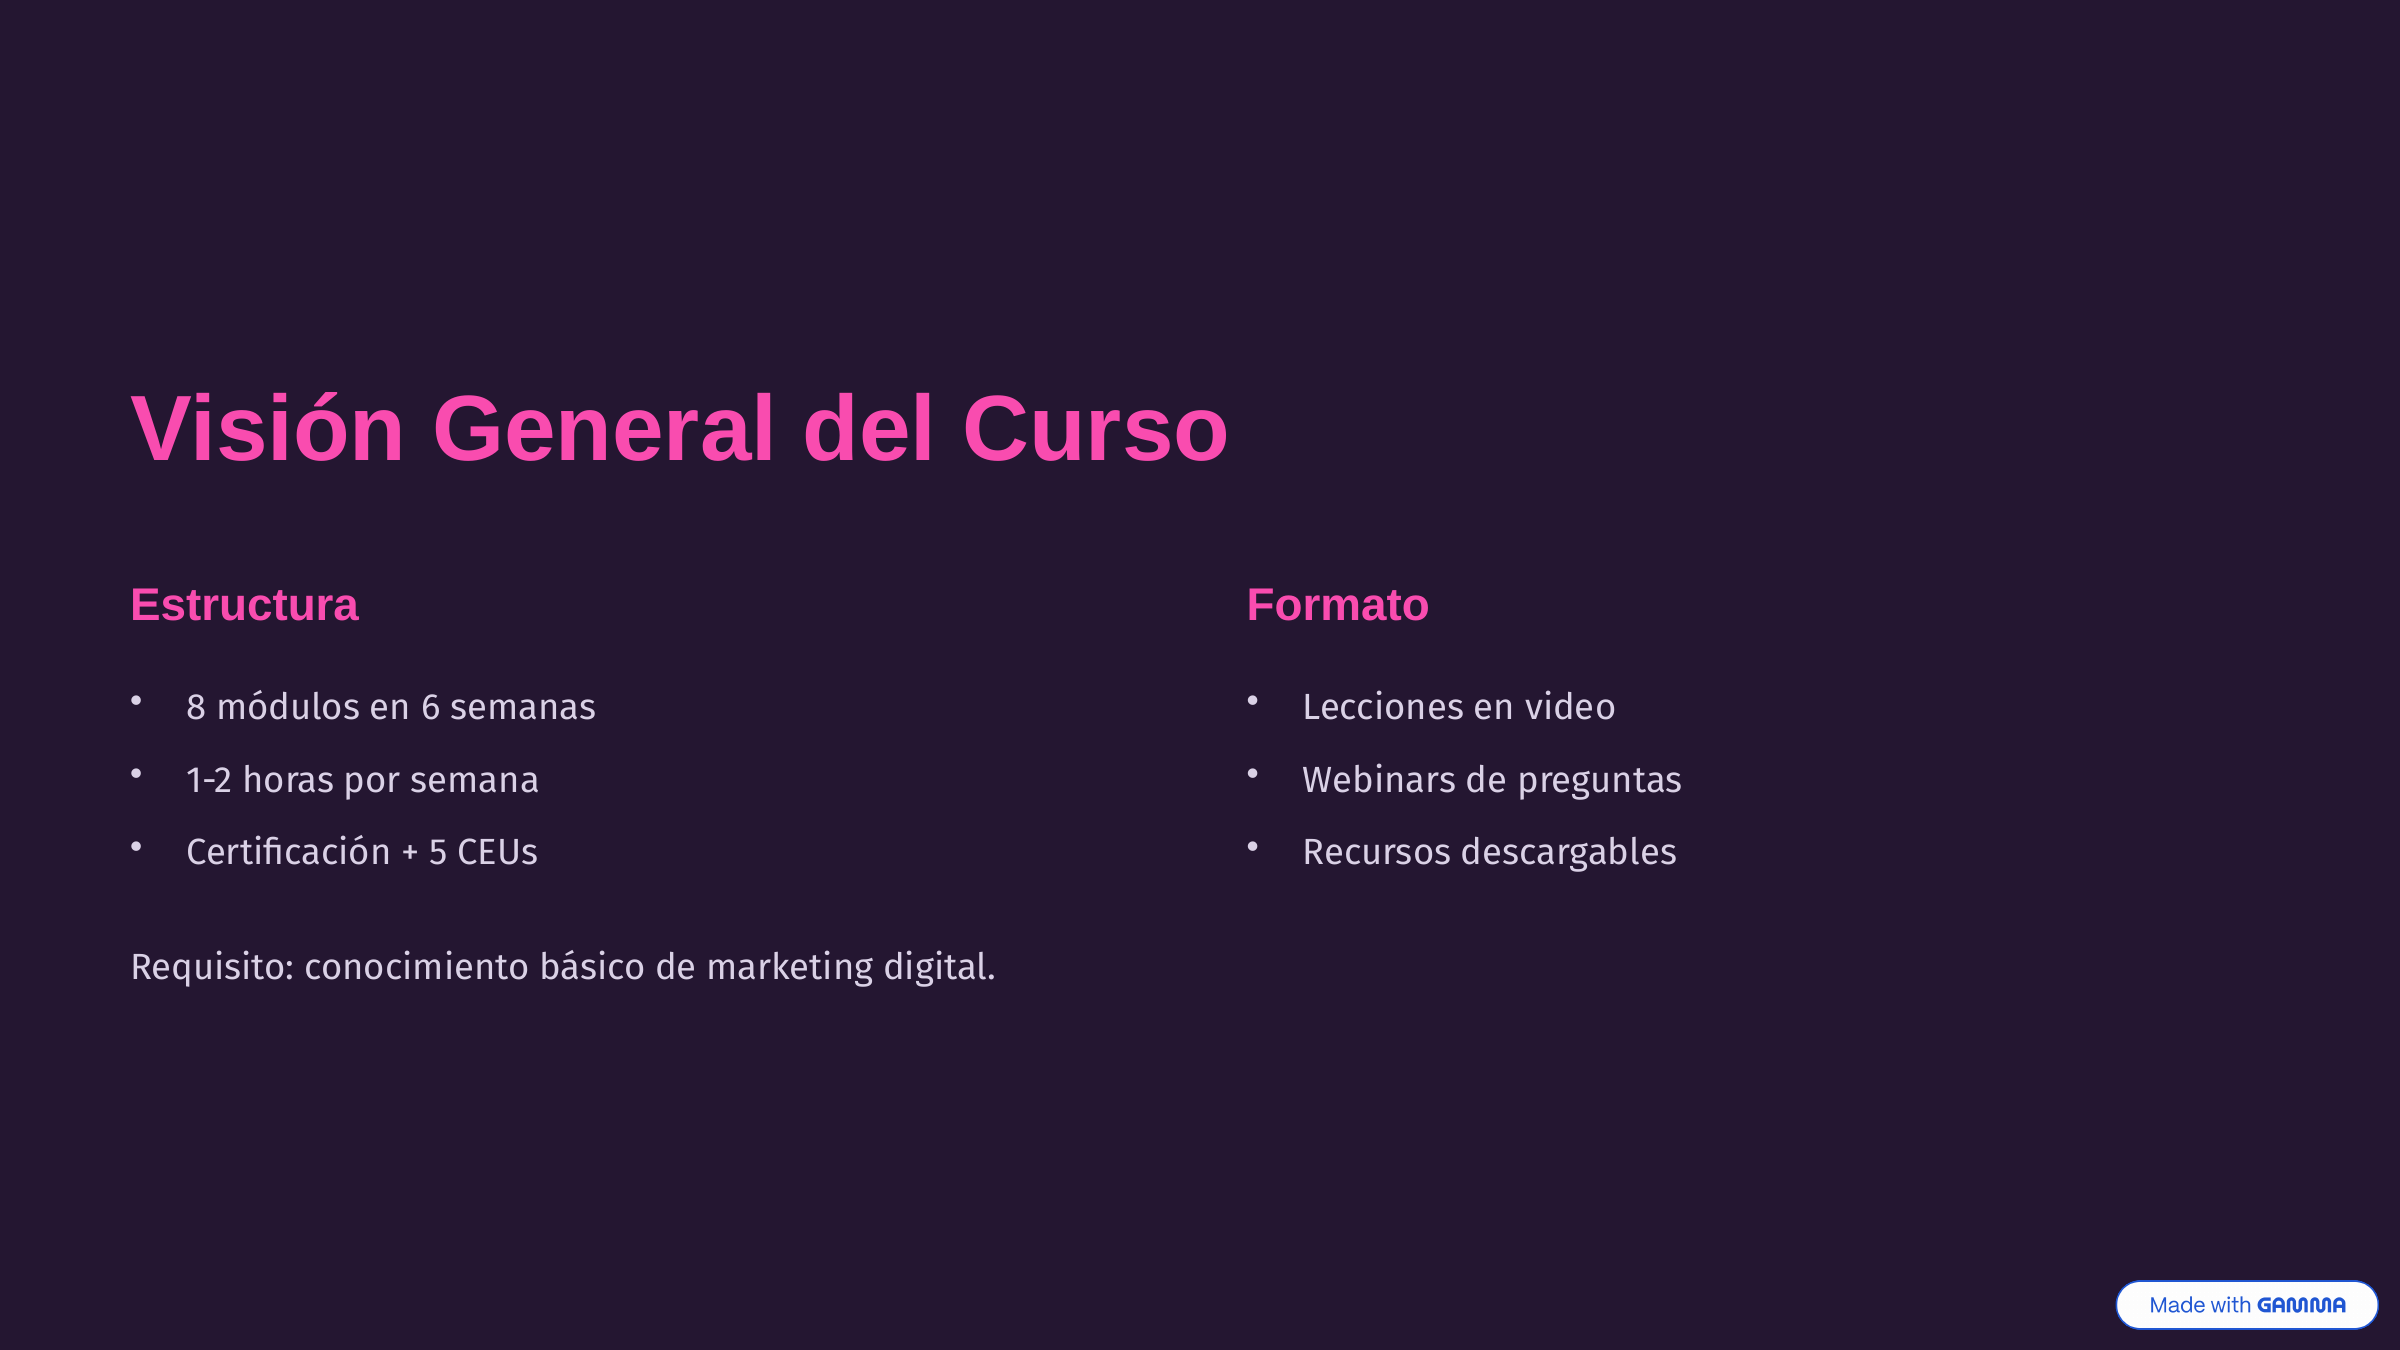

Visión General del Curso
Estructura
Formato
8 módulos en 6 semanas
Lecciones en video
1-2 horas por semana
Webinars de preguntas
Certificación + 5 CEUs
Recursos descargables
Requisito: conocimiento básico de marketing digital.